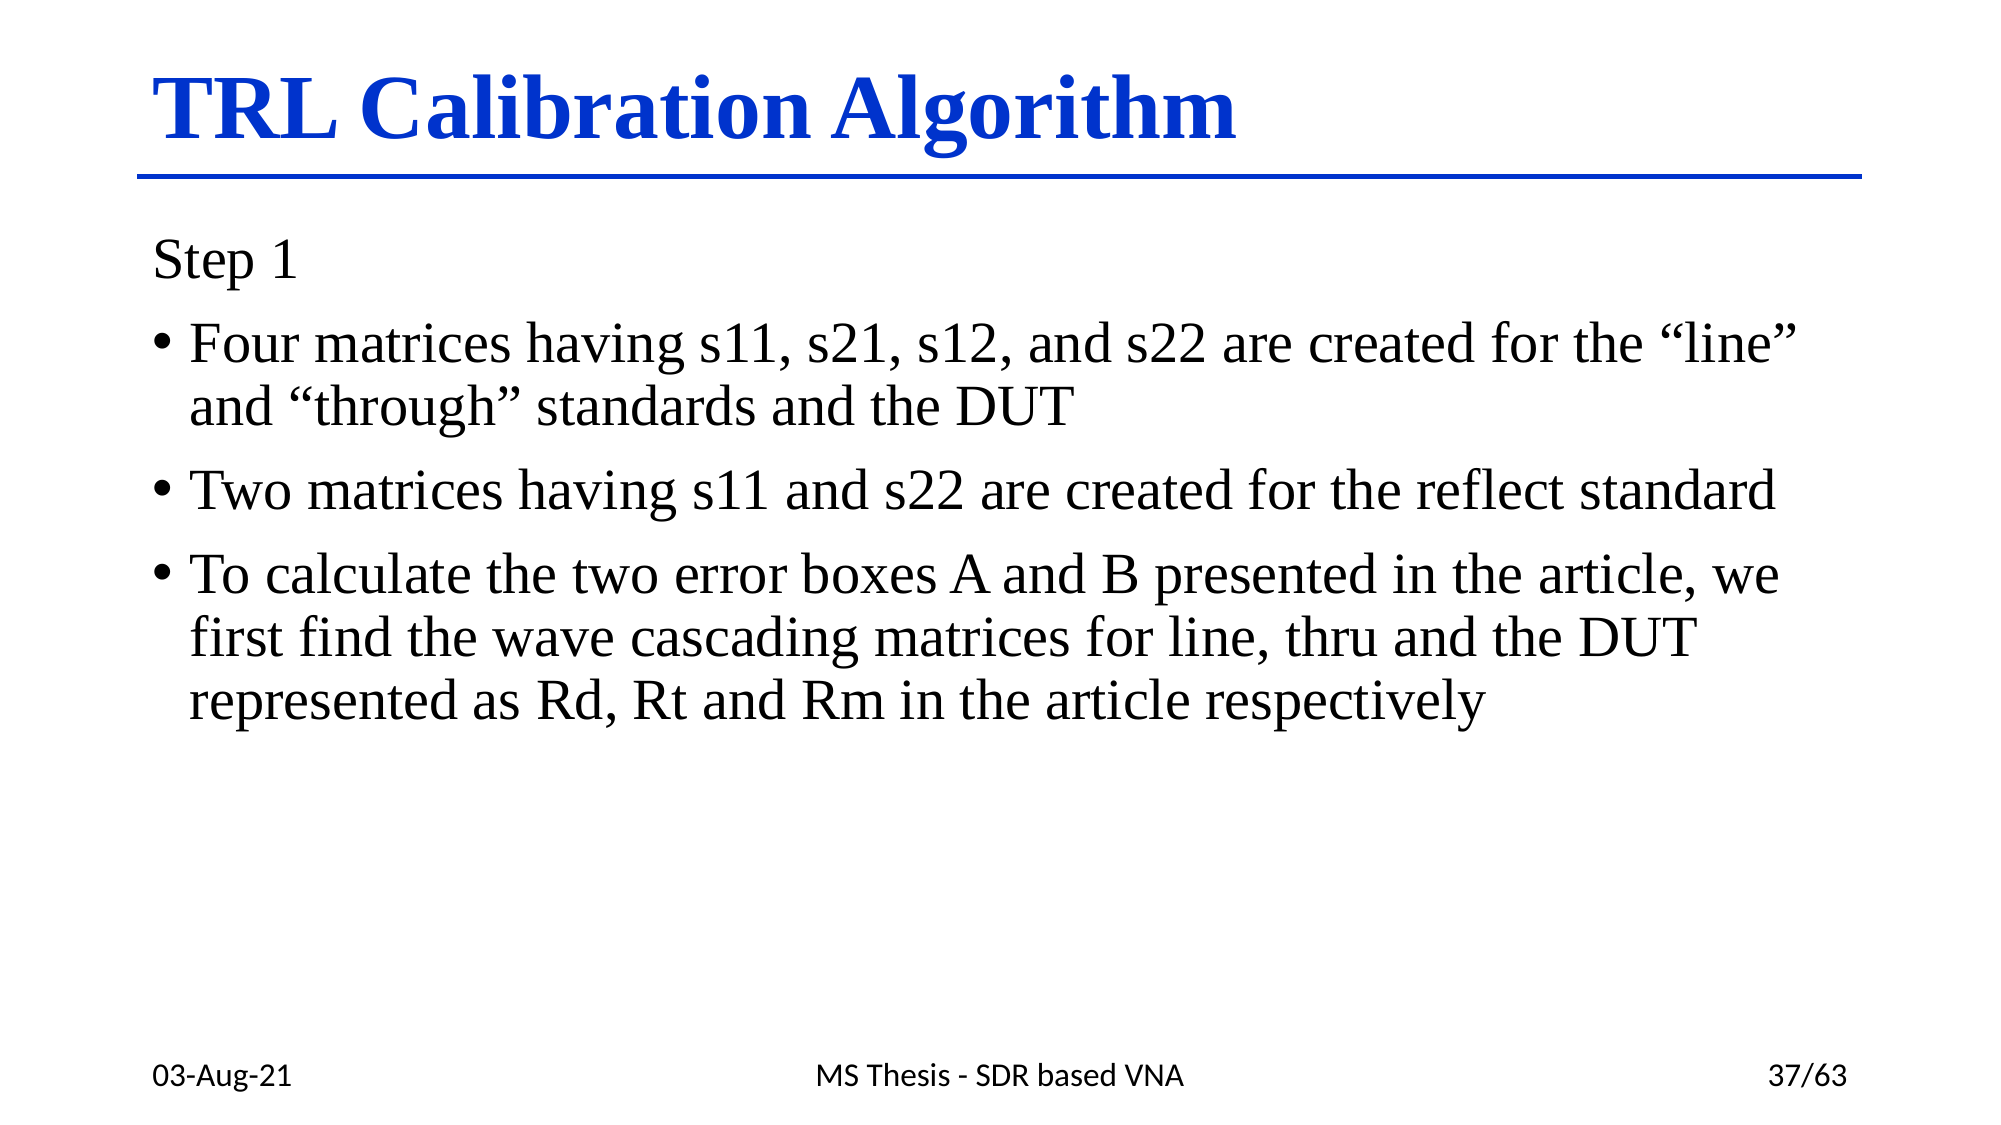

# TRL Calibration Algorithm
Step 1
Four matrices having s11, s21, s12, and s22 are created for the “line” and “through” standards and the DUT
Two matrices having s11 and s22 are created for the reflect standard
To calculate the two error boxes A and B presented in the article, we first find the wave cascading matrices for line, thru and the DUT represented as Rd, Rt and Rm in the article respectively

03-Aug-21
MS Thesis - SDR based VNA
37/63